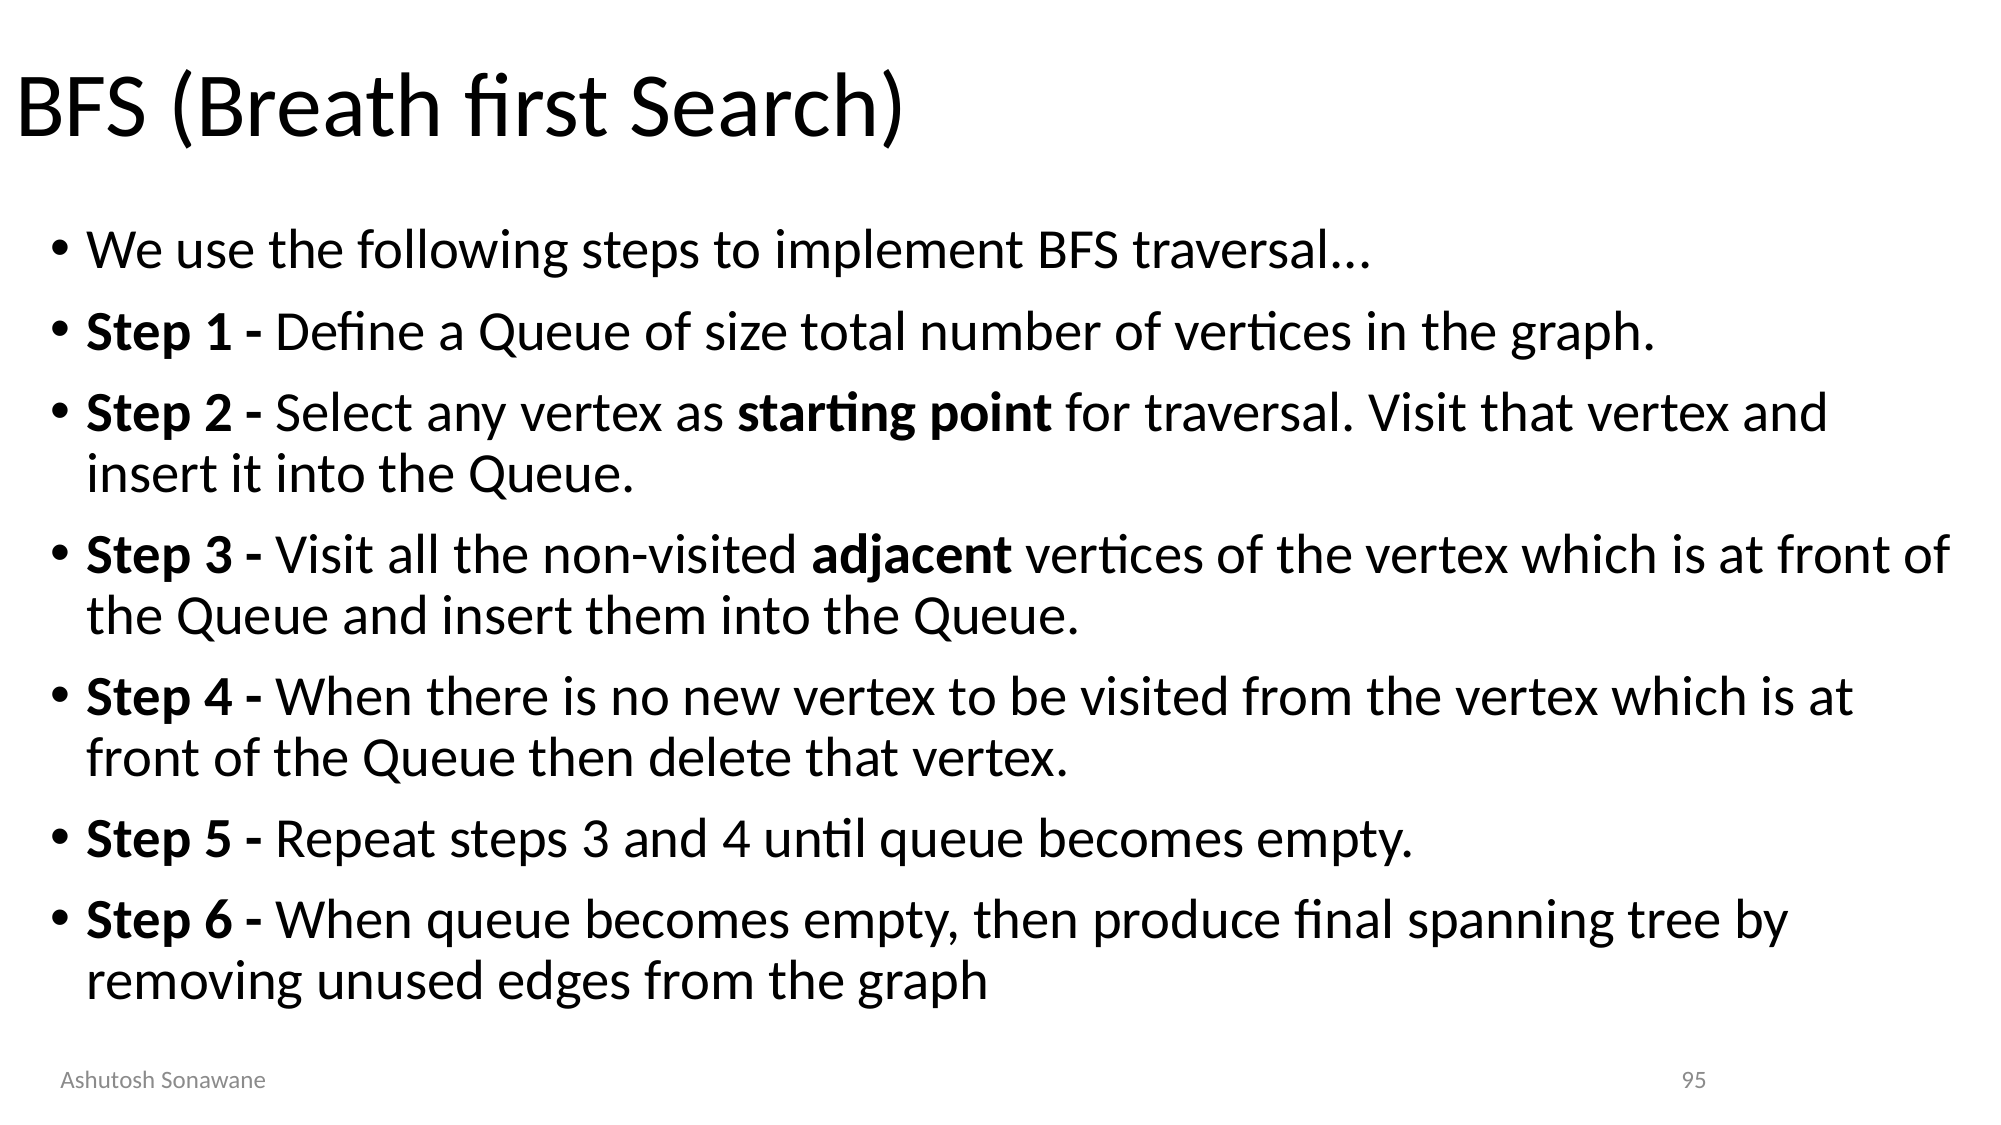

# BFS (Breath first Search)
We use the following steps to implement BFS traversal...
Step 1 - Define a Queue of size total number of vertices in the graph.
Step 2 - Select any vertex as starting point for traversal. Visit that vertex and insert it into the Queue.
Step 3 - Visit all the non-visited adjacent vertices of the vertex which is at front of the Queue and insert them into the Queue.
Step 4 - When there is no new vertex to be visited from the vertex which is at front of the Queue then delete that vertex.
Step 5 - Repeat steps 3 and 4 until queue becomes empty.
Step 6 - When queue becomes empty, then produce final spanning tree by removing unused edges from the graph

Ashutosh Sonawane
95